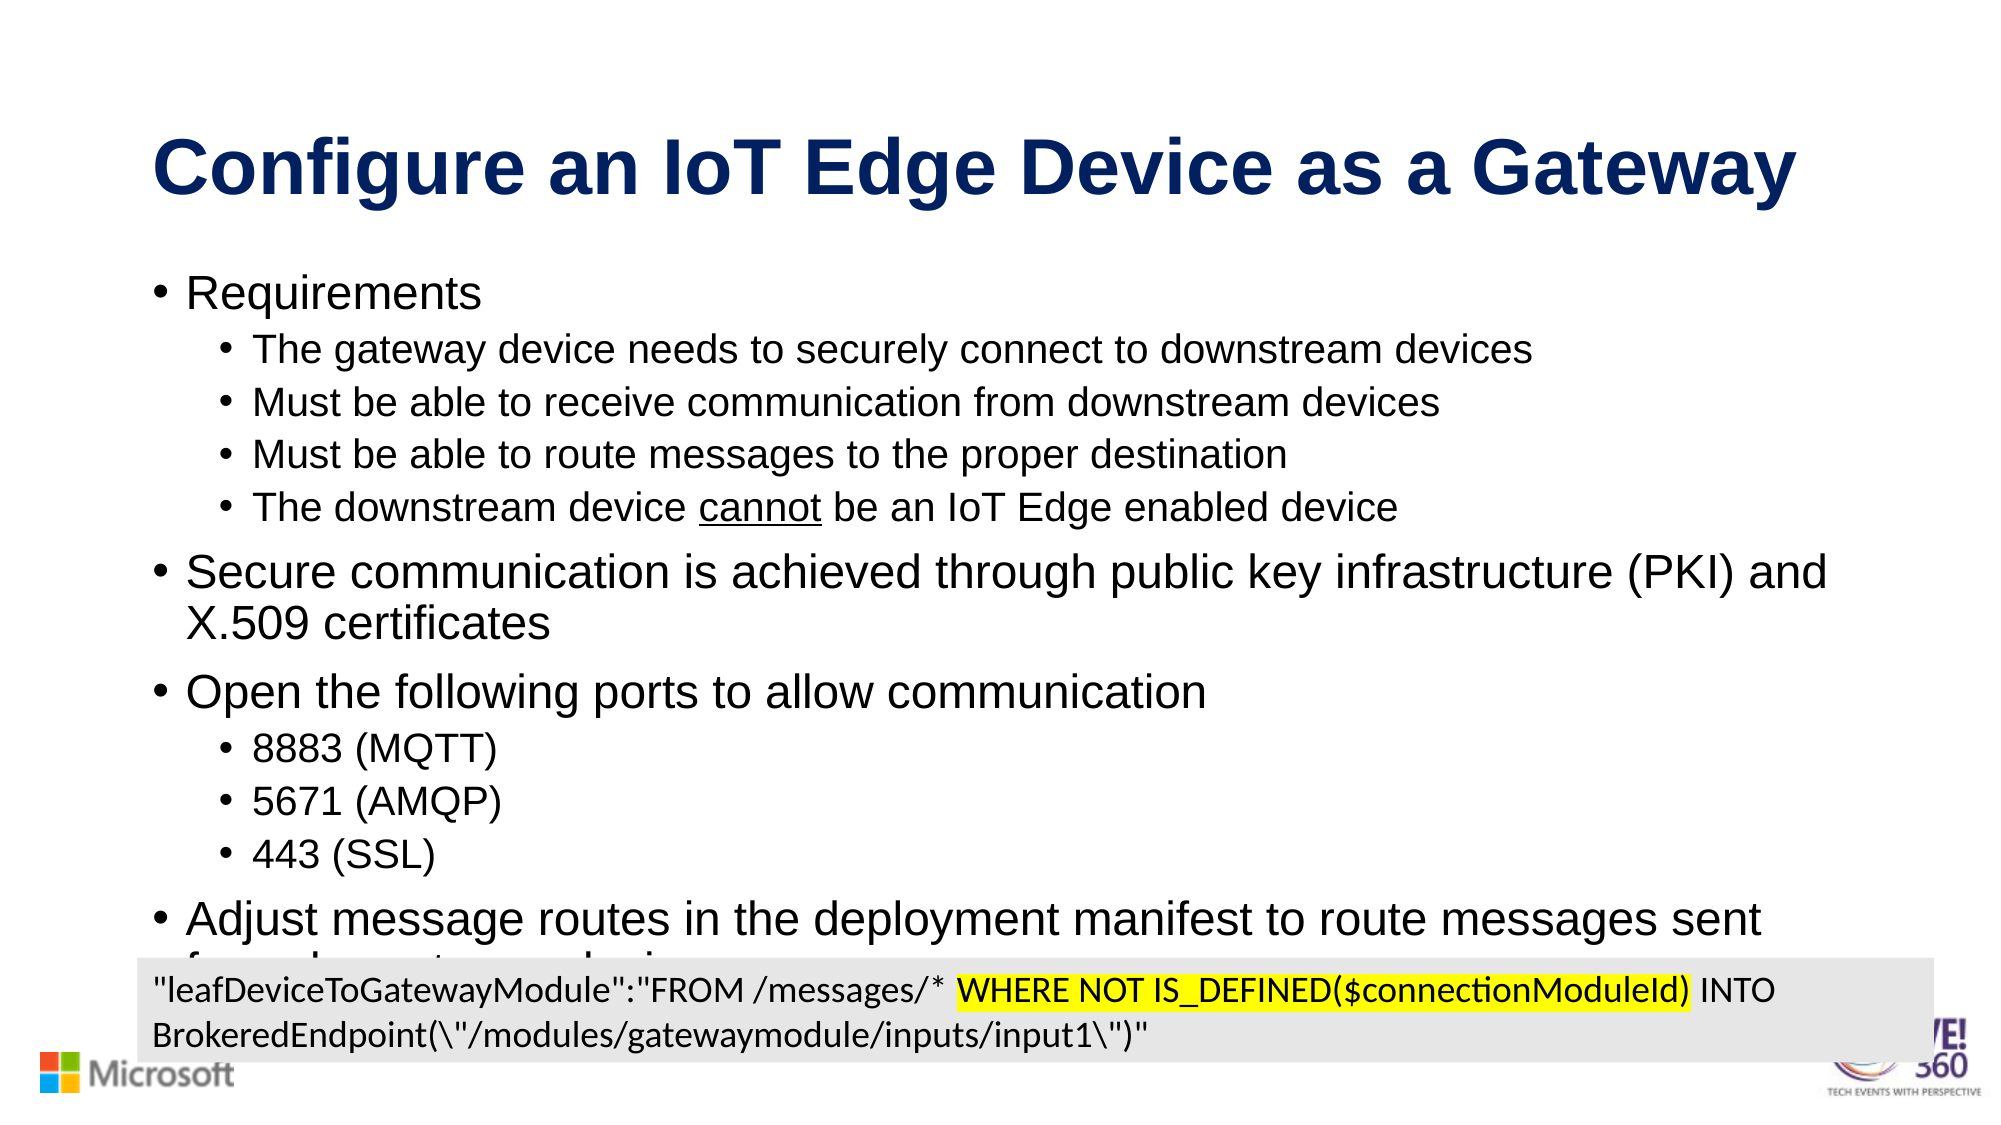

# Configure an IoT Edge Device as a Gateway
Requirements
The gateway device needs to securely connect to downstream devices
Must be able to receive communication from downstream devices
Must be able to route messages to the proper destination
The downstream device cannot be an IoT Edge enabled device
Secure communication is achieved through public key infrastructure (PKI) and X.509 certificates
Open the following ports to allow communication
8883 (MQTT)
5671 (AMQP)
443 (SSL)
Adjust message routes in the deployment manifest to route messages sent from downstream devices
"leafDeviceToGatewayModule":"FROM /messages/* WHERE NOT IS_DEFINED($connectionModuleId) INTO BrokeredEndpoint(\"/modules/gatewaymodule/inputs/input1\")"